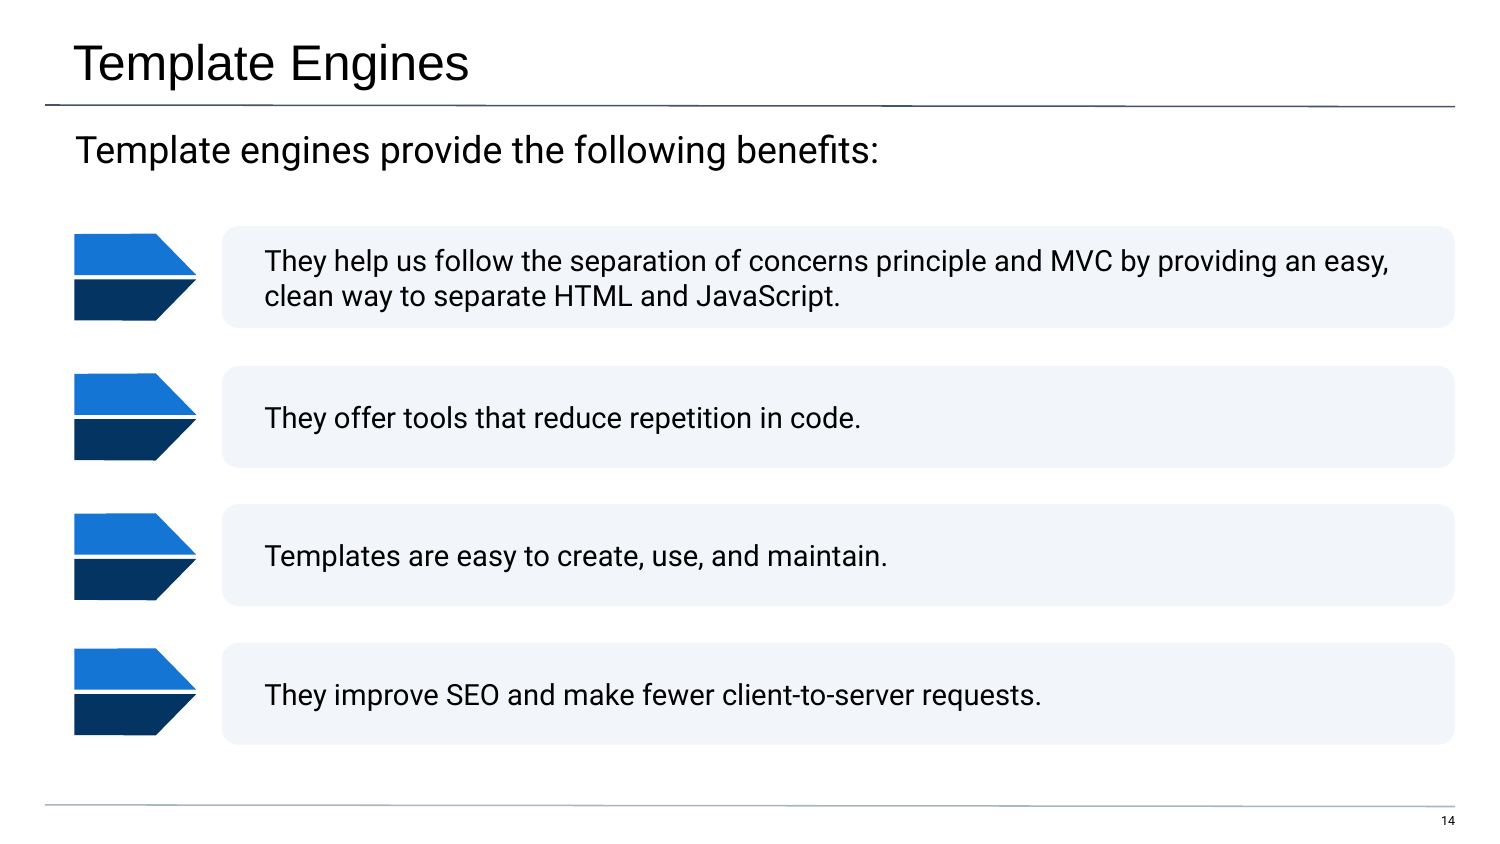

# Template Engines

Template engines provide the following benefits:
They help us follow the separation of concerns principle and MVC by providing an easy, clean way to separate HTML and JavaScript.

They offer tools that reduce repetition in code.

Templates are easy to create, use, and maintain.

They improve SEO and make fewer client-to-server requests.